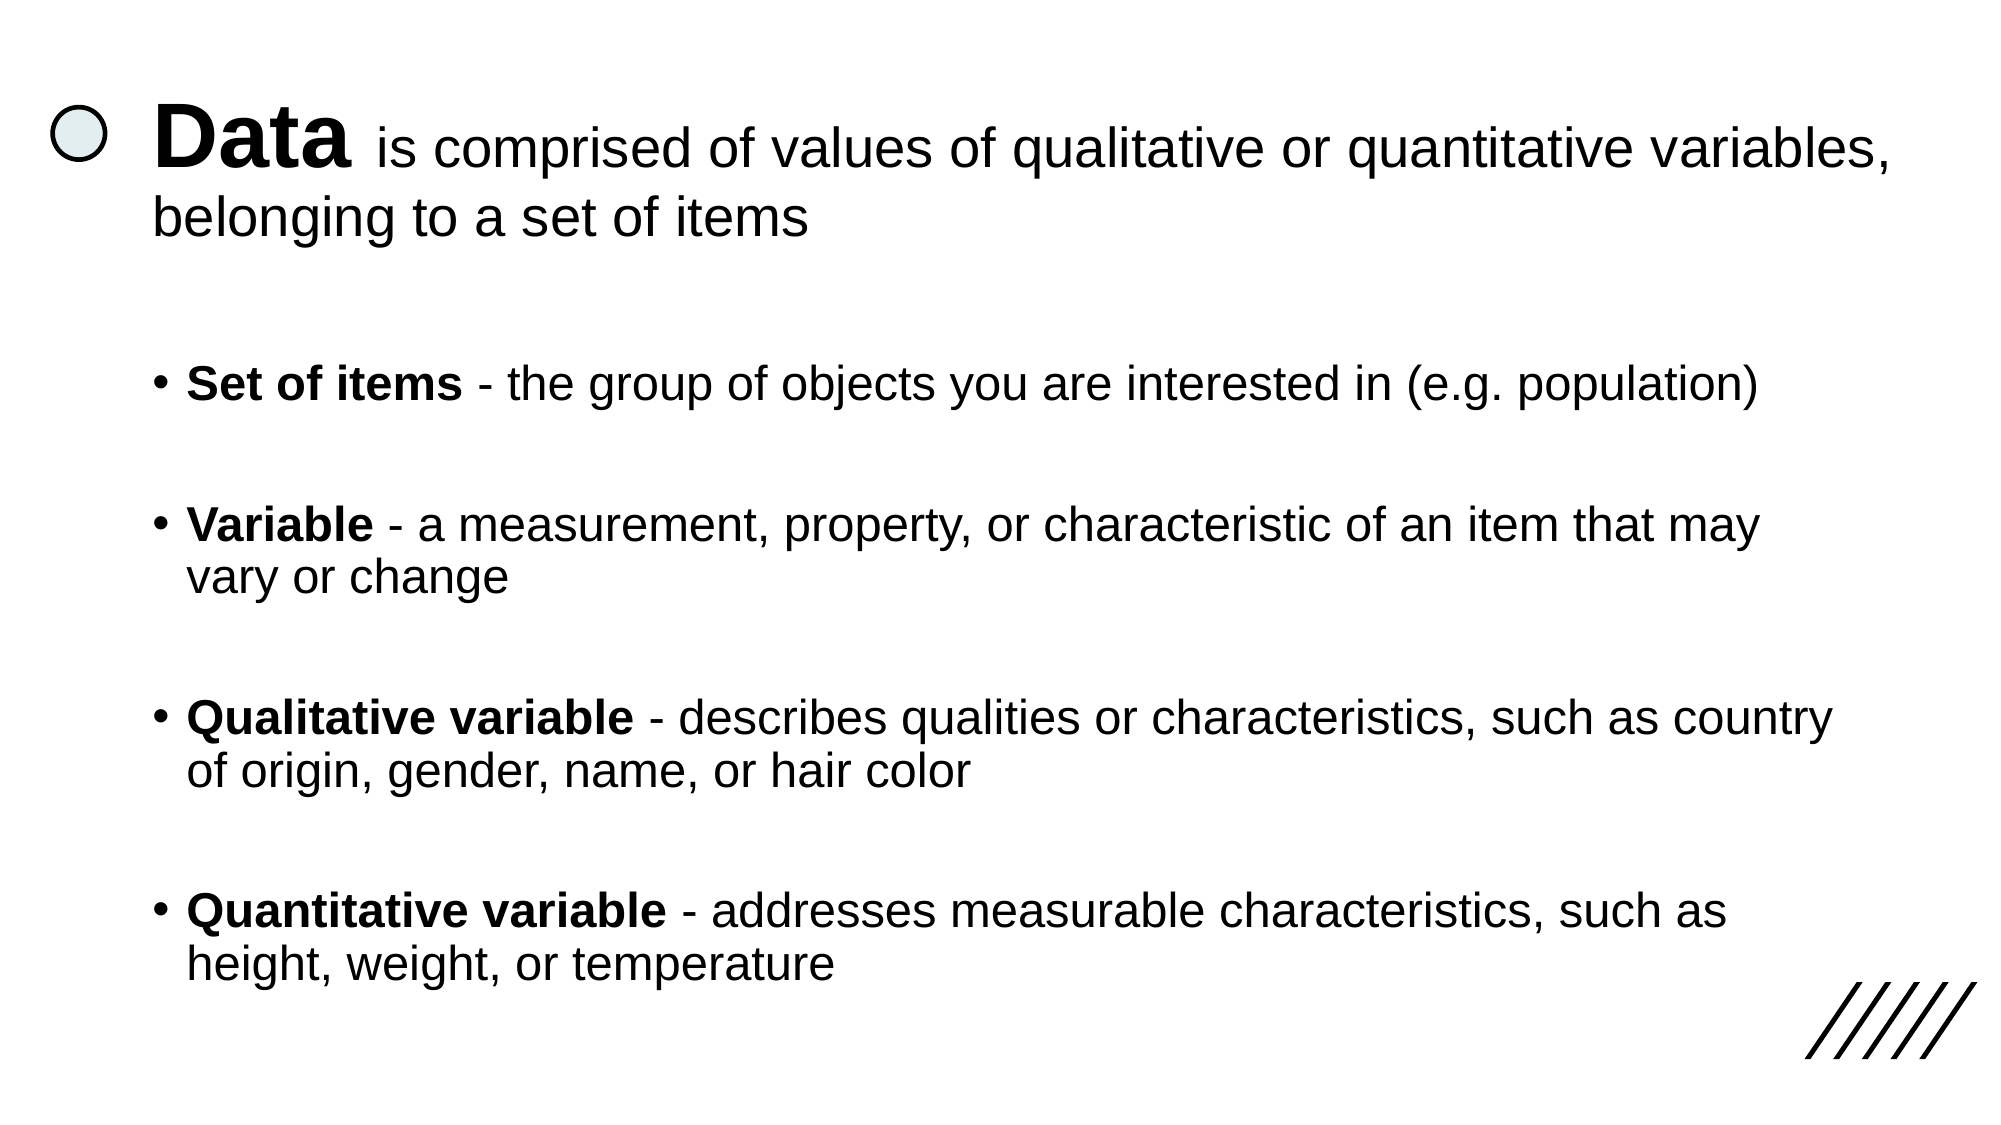

# Data is comprised of values of qualitative or quantitative variables, belonging to a set of items
Set of items - the group of objects you are interested in (e.g. population)

Variable - a measurement, property, or characteristic of an item that may vary or change

Qualitative variable - describes qualities or characteristics, such as country of origin, gender, name, or hair color

Quantitative variable - addresses measurable characteristics, such as height, weight, or temperature